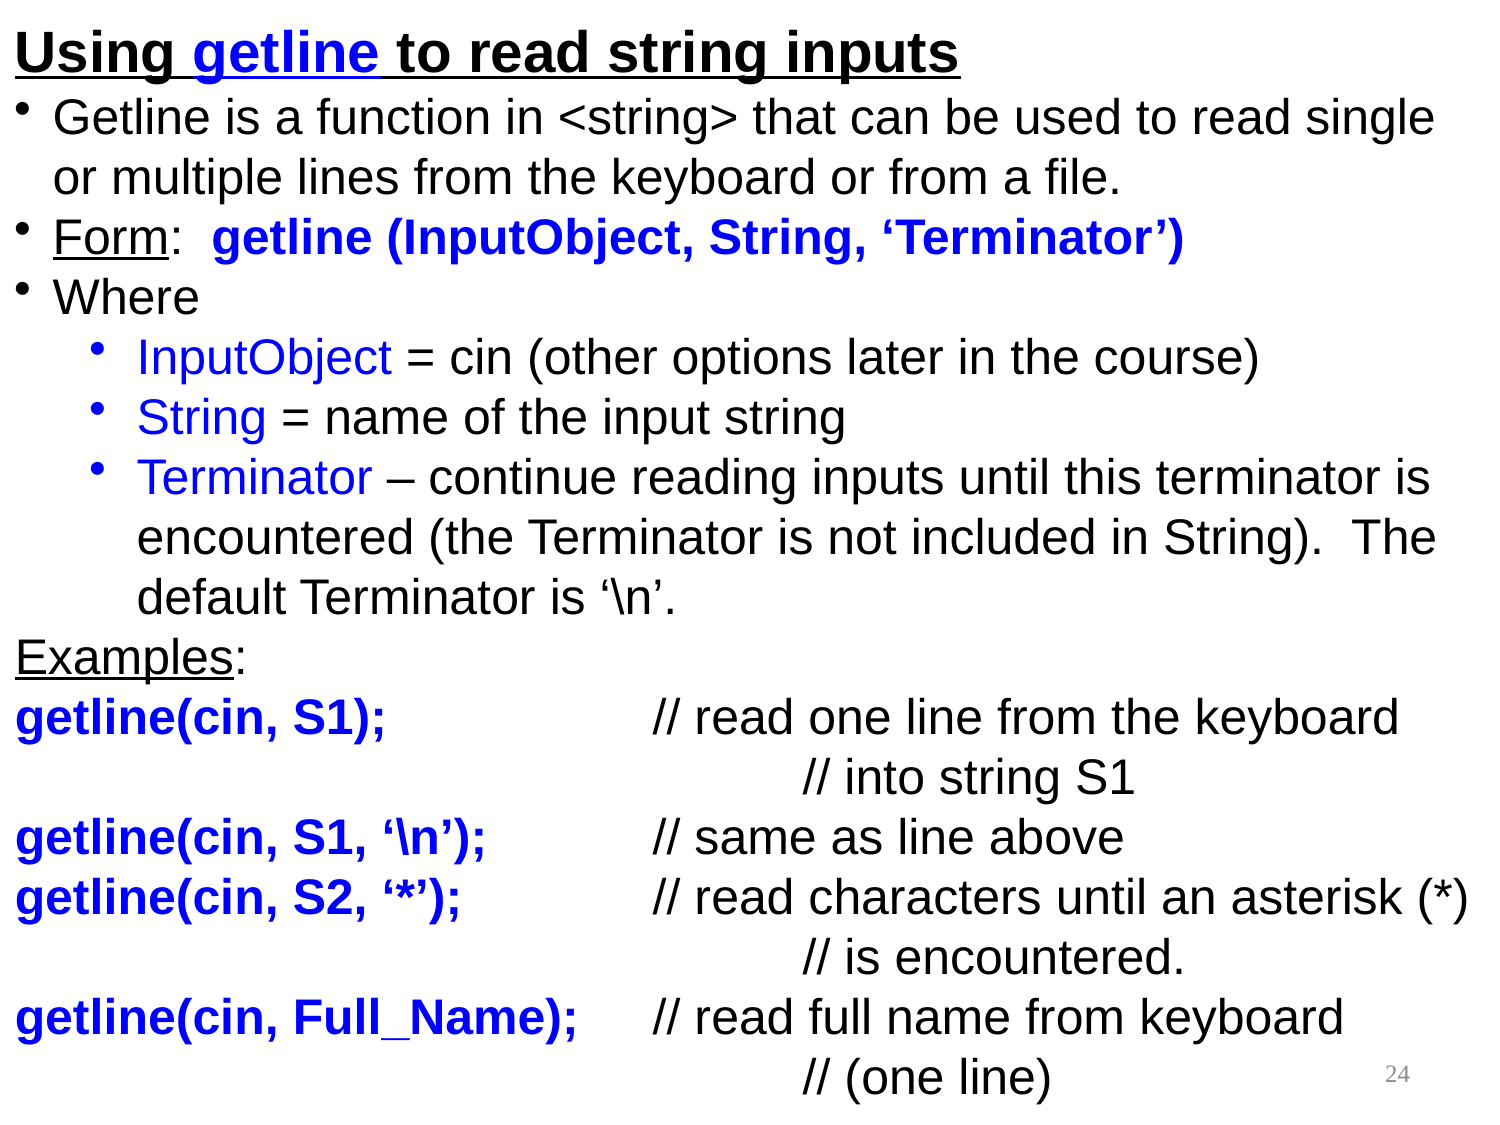

Using getline to read string inputs
Getline is a function in <string> that can be used to read single or multiple lines from the keyboard or from a file.
Form:  getline (InputObject, String, ‘Terminator’)
Where
InputObject = cin (other options later in the course)
String = name of the input string
Terminator – continue reading inputs until this terminator is encountered (the Terminator is not included in String).  The default Terminator is ‘\n’.
Examples:
getline(cin, S1);   		// read one line from the keyboard
						// into string S1
getline(cin, S1, ‘\n’);  	// same as line above
getline(cin, S2, ‘*’);		// read characters until an asterisk (*)
						// is encountered.
getline(cin, Full_Name);	// read full name from keyboard
						// (one line)
24